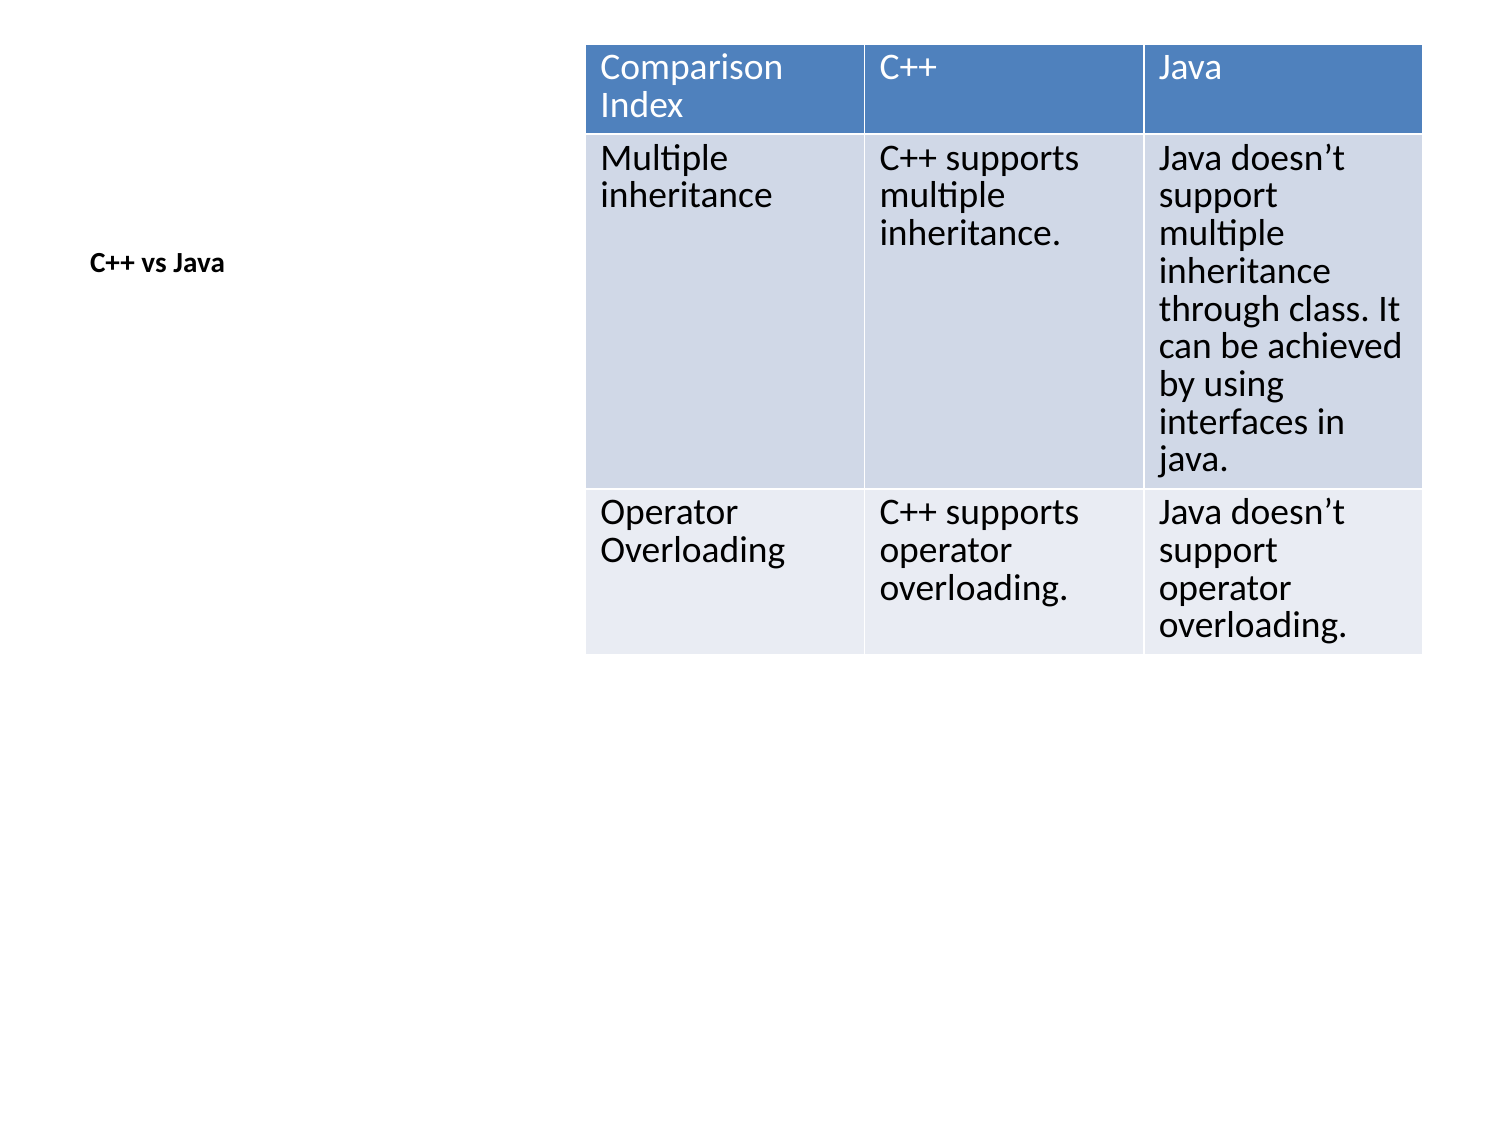

| Comparison Index | C++ | Java |
| --- | --- | --- |
| Multiple inheritance | C++ supports multiple inheritance. | Java doesn’t support multiple inheritance through class. It can be achieved by using interfaces in java. |
| Operator Overloading | C++ supports operator overloading. | Java doesn’t support operator overloading. |
C++ vs Java